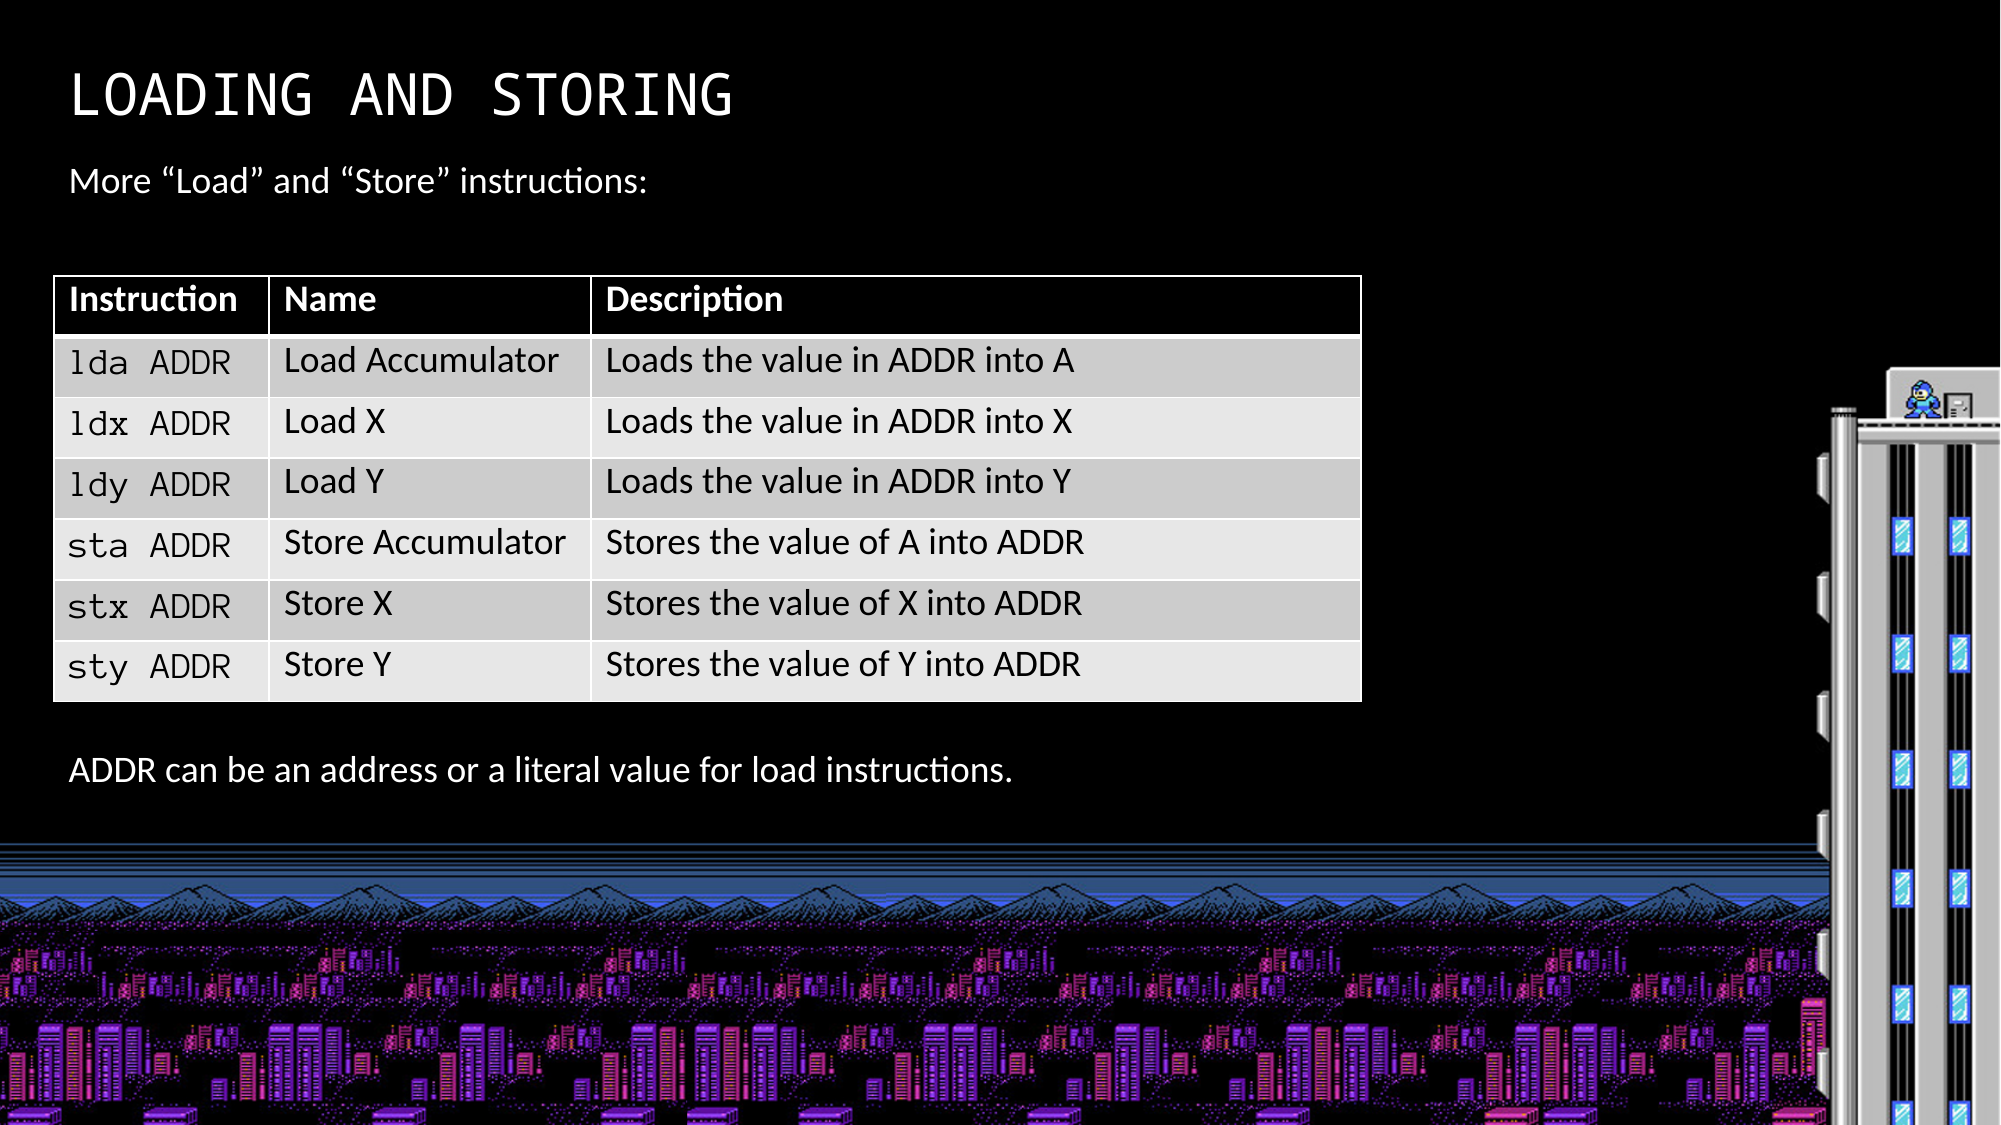

LOADING AND STORING
More “Load” and “Store” instructions:
| Instruction | Name | Description |
| --- | --- | --- |
| lda ADDR | Load Accumulator | Loads the value in ADDR into A |
| ldx ADDR | Load X | Loads the value in ADDR into X |
| ldy ADDR | Load Y | Loads the value in ADDR into Y |
| sta ADDR | Store Accumulator | Stores the value of A into ADDR |
| stx ADDR | Store X | Stores the value of X into ADDR |
| sty ADDR | Store Y | Stores the value of Y into ADDR |
ADDR can be an address or a literal value for load instructions.